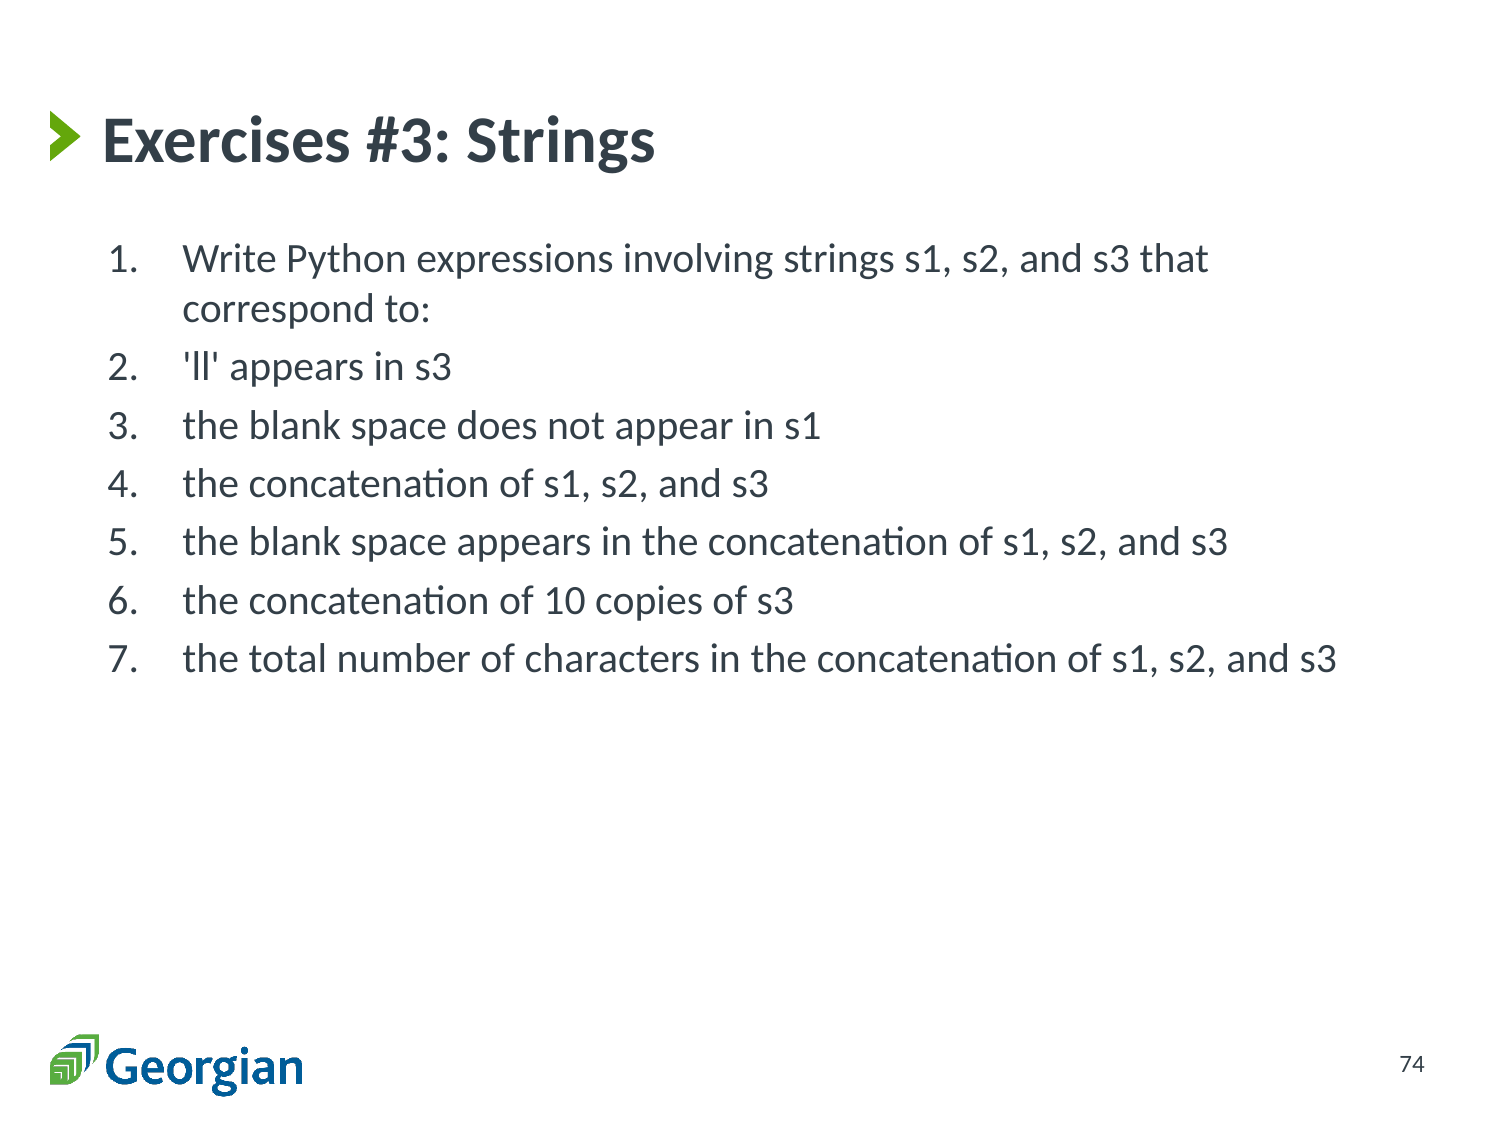

# Exercises #3: Strings
Write Python expressions involving strings s1, s2, and s3 that correspond to:
'll' appears in s3
the blank space does not appear in s1
the concatenation of s1, s2, and s3
the blank space appears in the concatenation of s1, s2, and s3
the concatenation of 10 copies of s3
the total number of characters in the concatenation of s1, s2, and s3